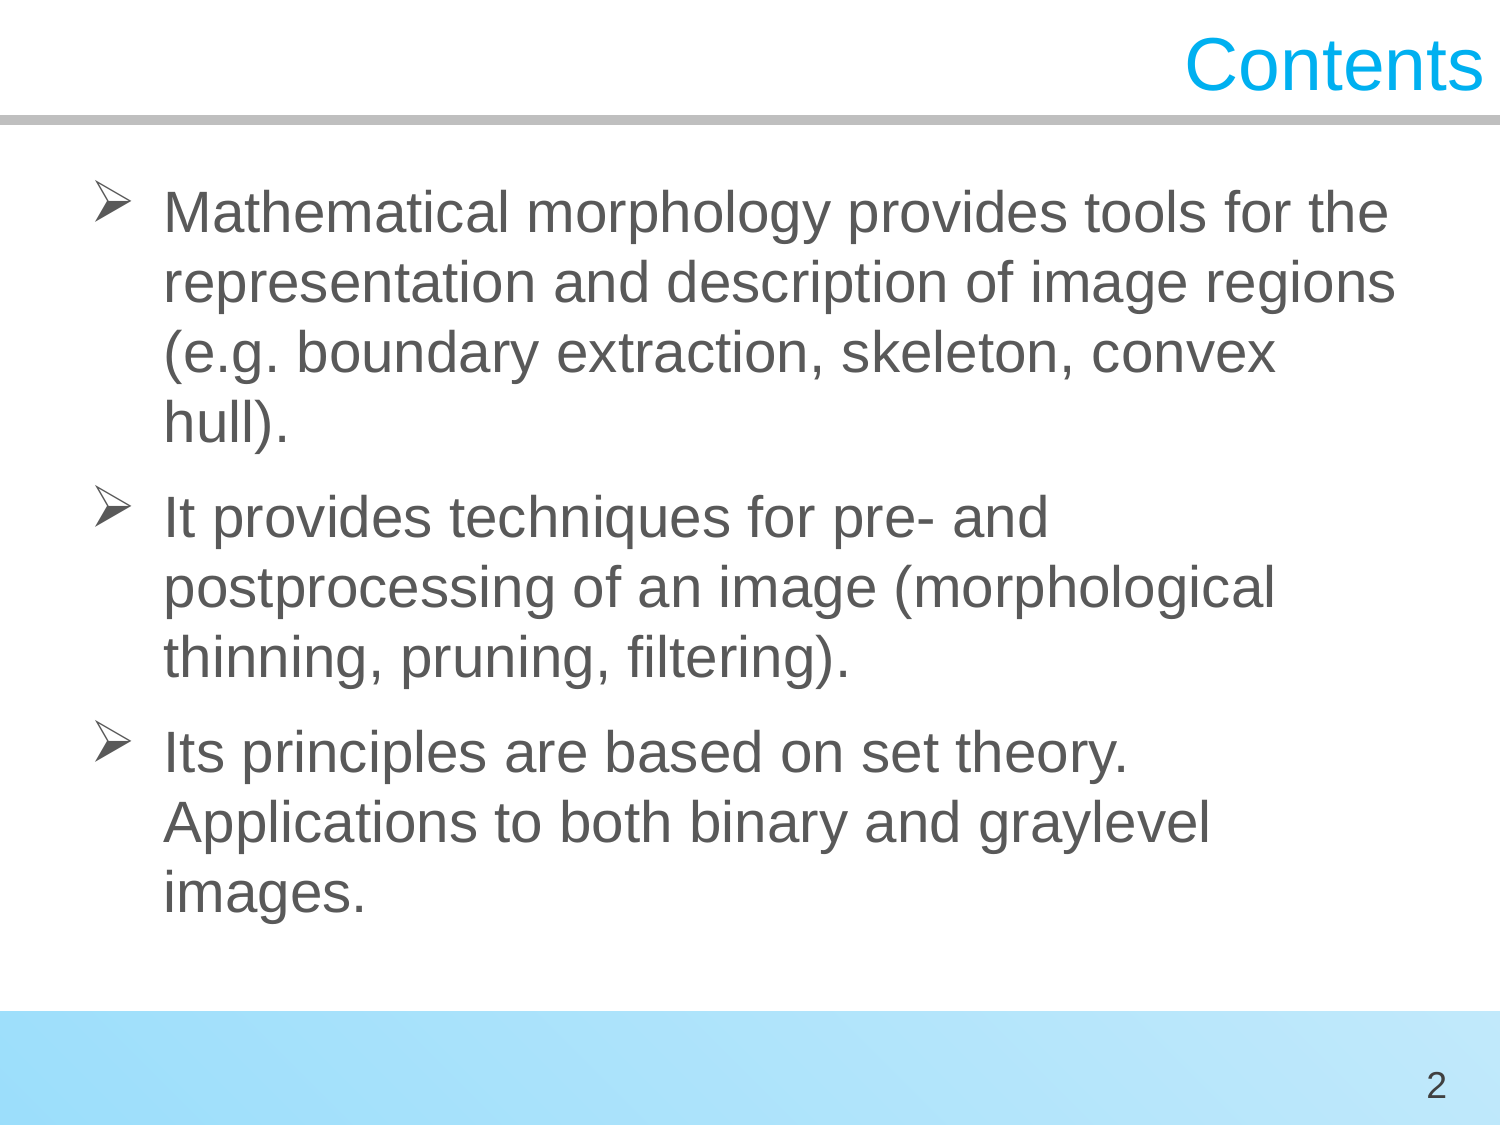

# Contents
Mathematical morphology provides tools for the representation and description of image regions (e.g. boundary extraction, skeleton, convex hull).
It provides techniques for pre- and postprocessing of an image (morphological thinning, pruning, filtering).
Its principles are based on set theory. Applications to both binary and graylevel images.